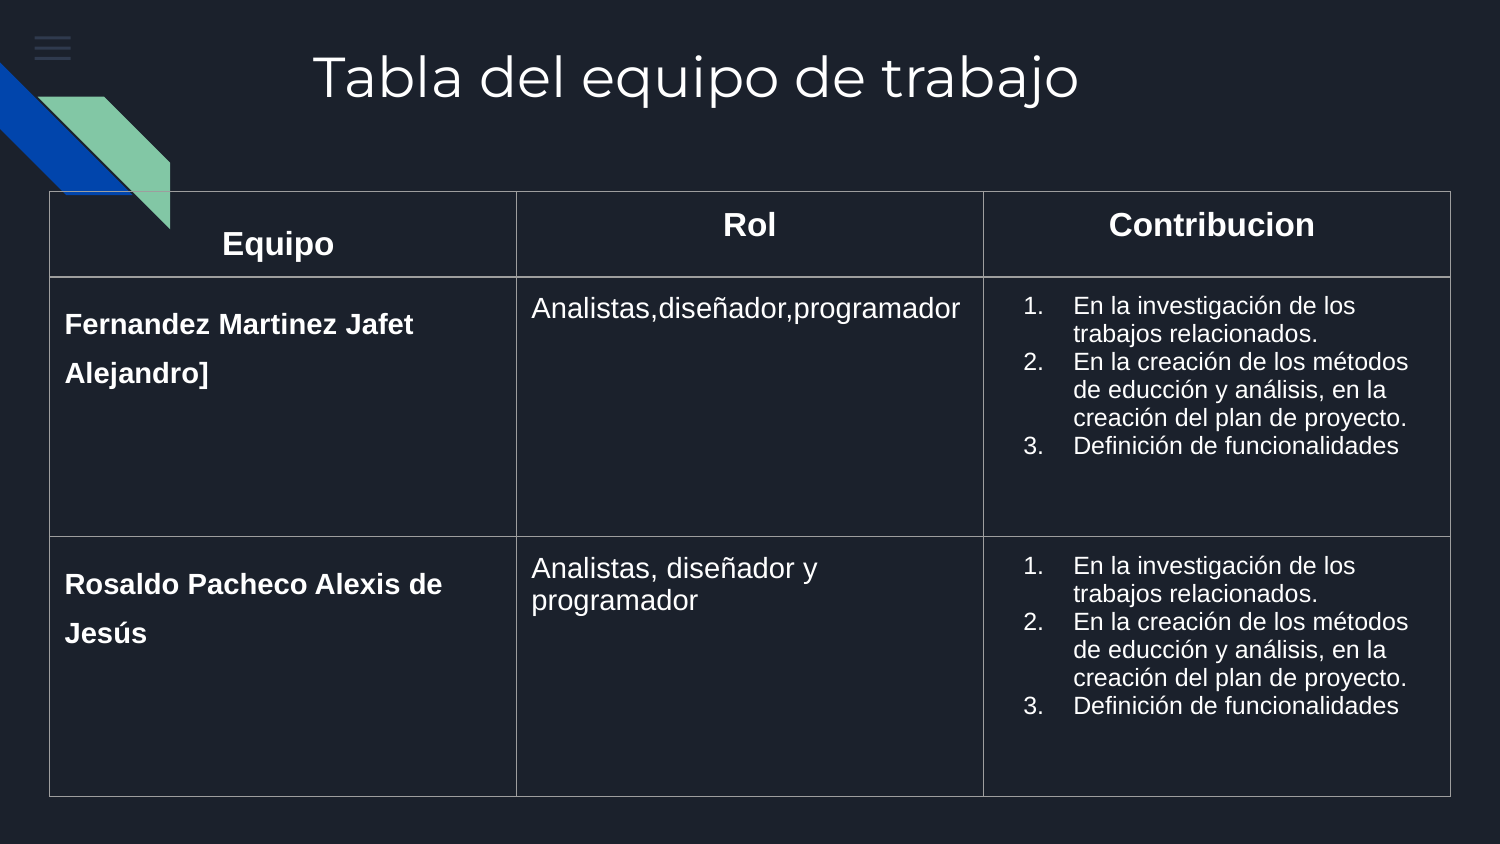

# Tabla del equipo de trabajo
| Equipo | Rol | Contribucion |
| --- | --- | --- |
| Fernandez Martinez Jafet Alejandro] | Analistas,diseñador,programador | En la investigación de los trabajos relacionados. En la creación de los métodos de educción y análisis, en la creación del plan de proyecto. Definición de funcionalidades |
| Rosaldo Pacheco Alexis de Jesús | Analistas, diseñador y programador | En la investigación de los trabajos relacionados. En la creación de los métodos de educción y análisis, en la creación del plan de proyecto. Definición de funcionalidades |